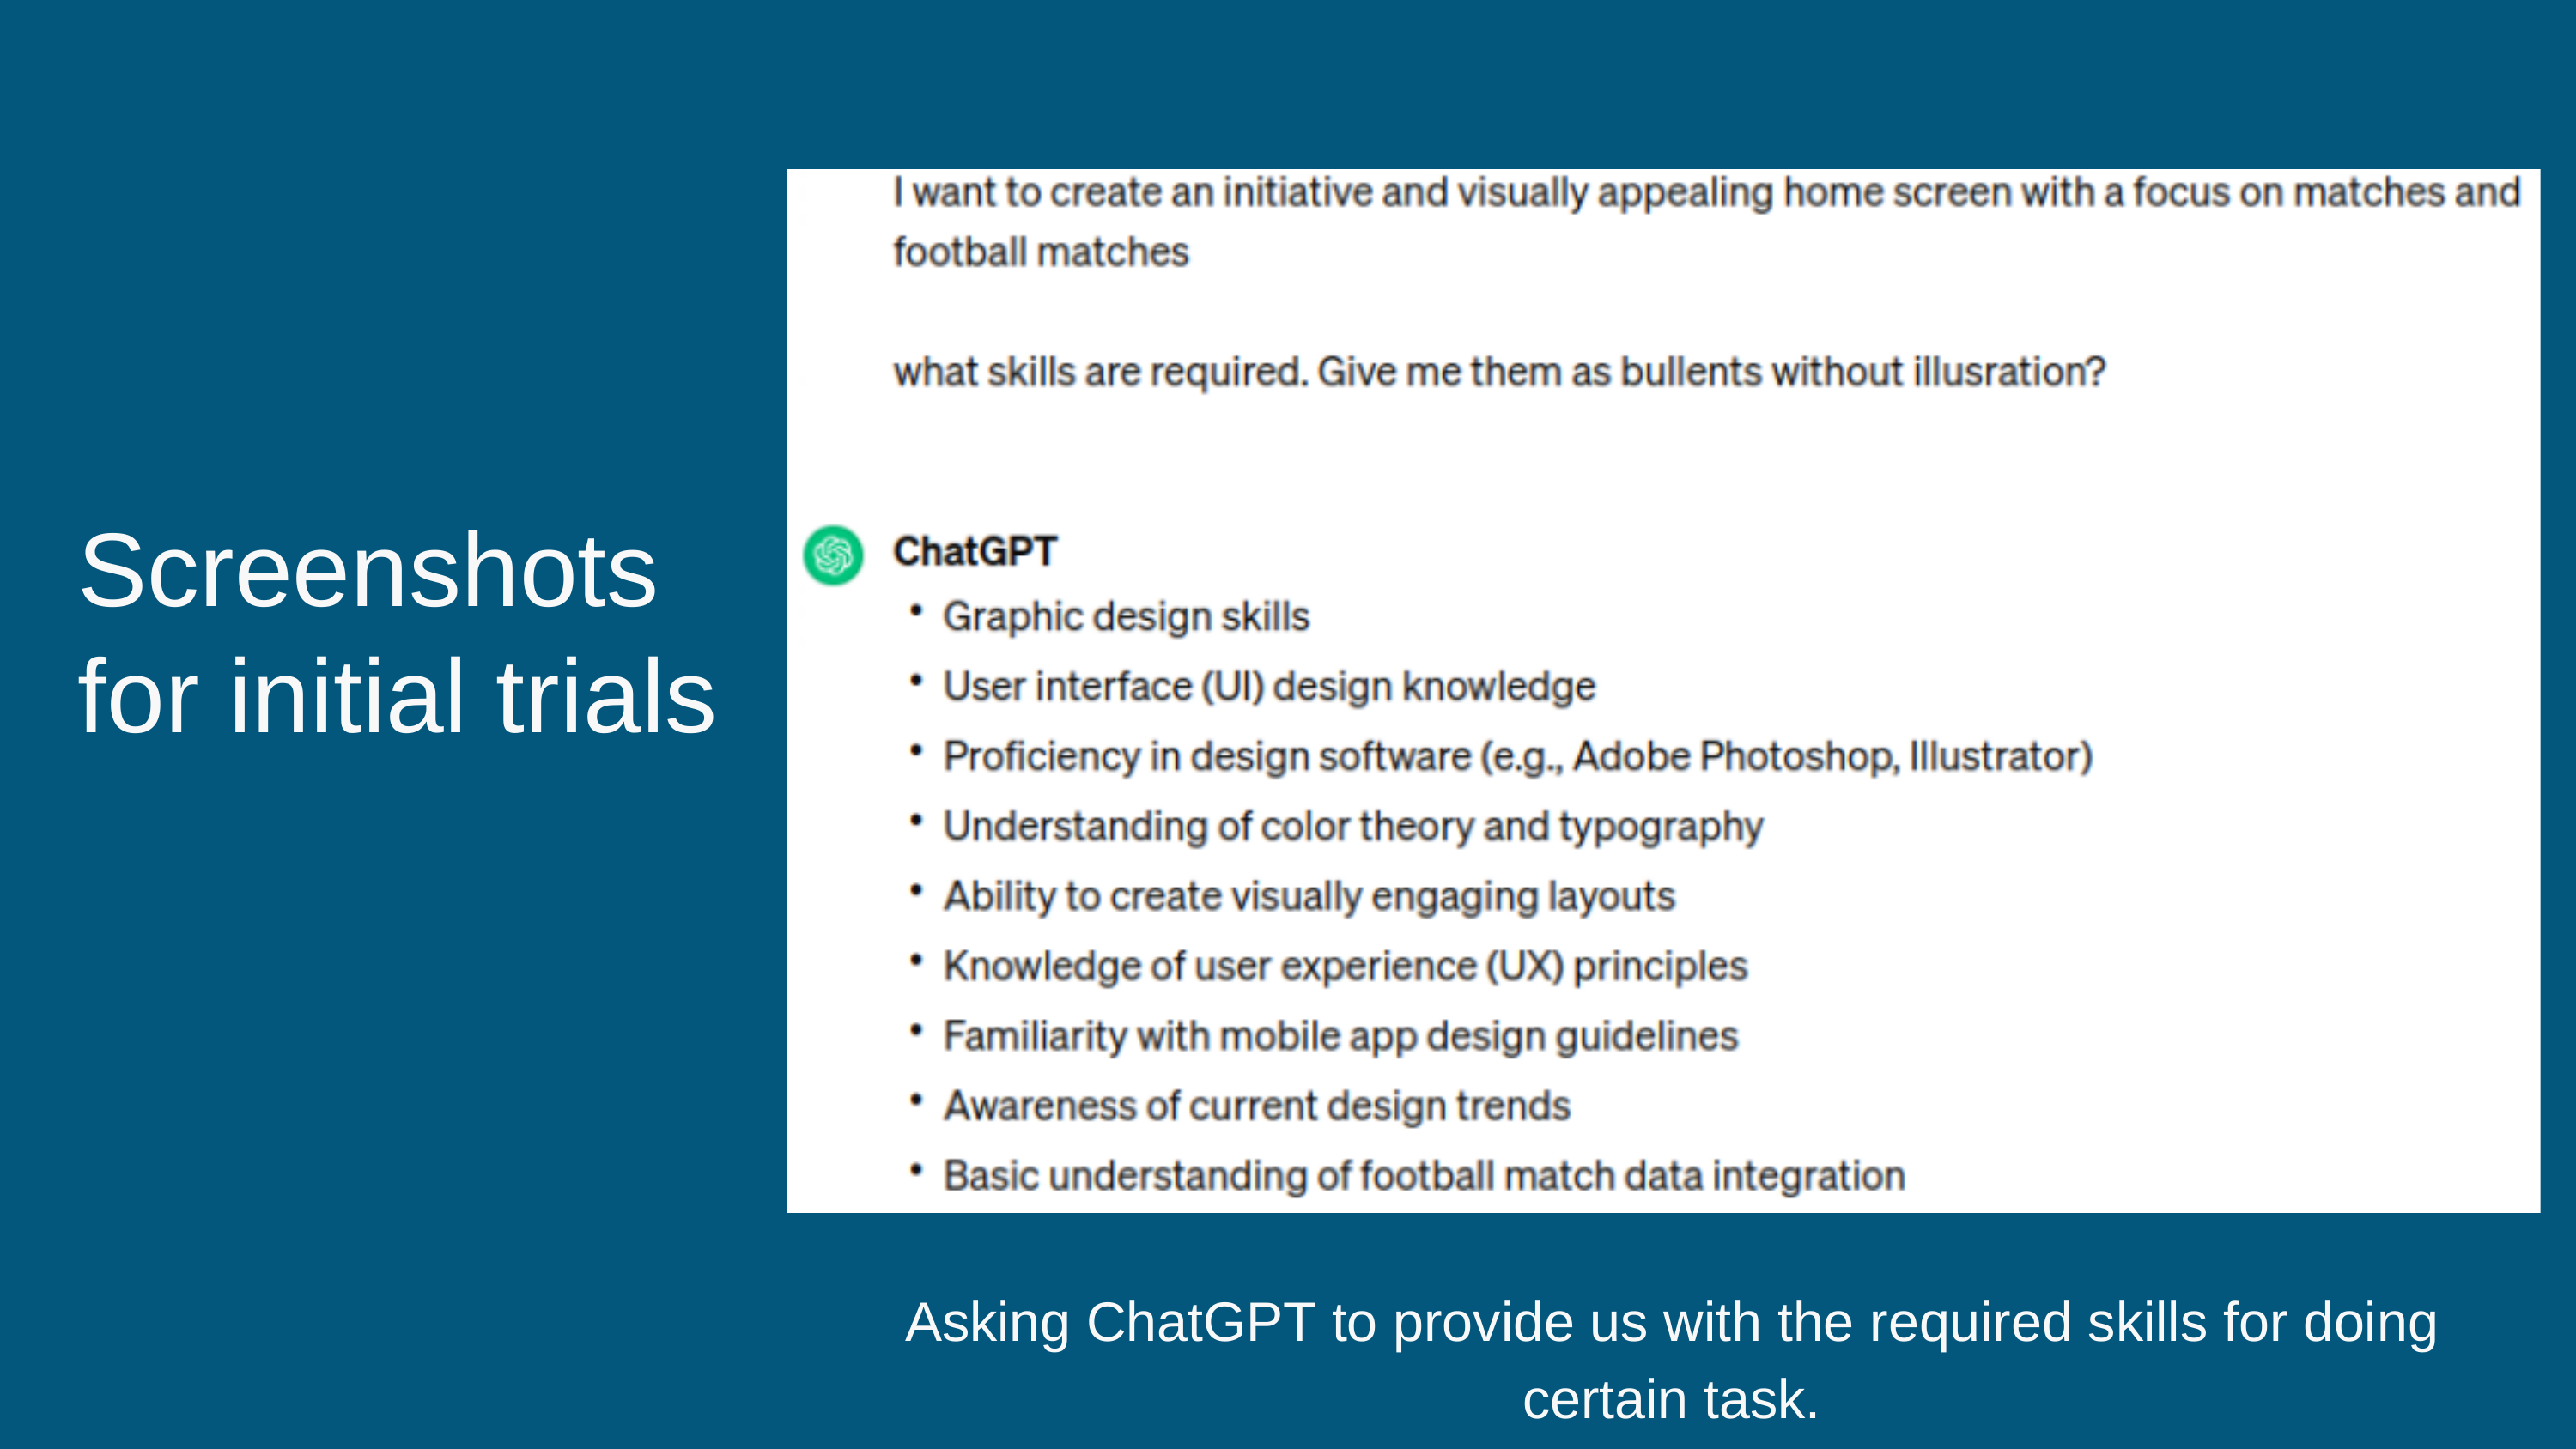

Screenshots for initial trials
Asking ChatGPT to provide us with the required skills for doing certain task.